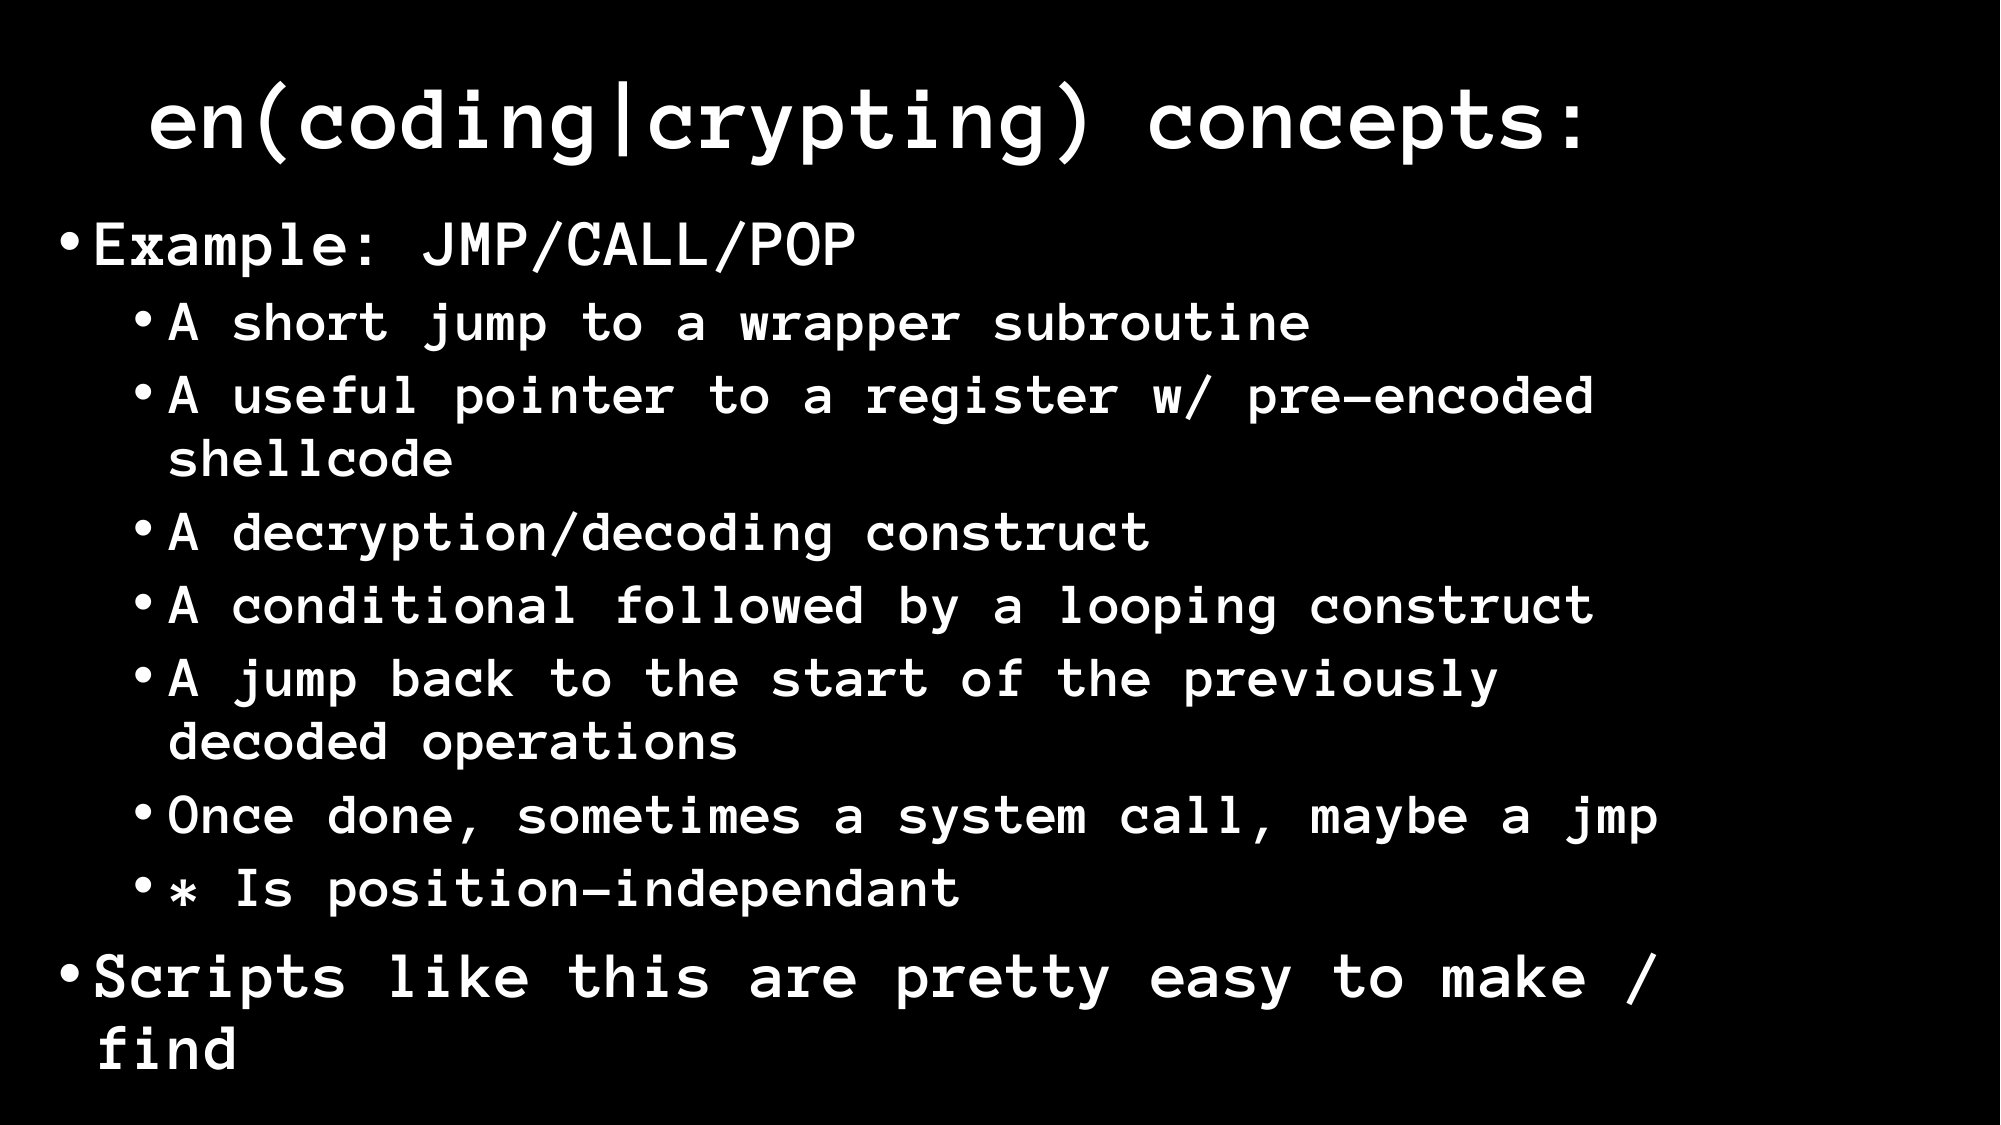

# en(coding|crypting) concepts:
Example: JMP/CALL/POP
A short jump to a wrapper subroutine
A useful pointer to a register w/ pre-encoded shellcode
A decryption/decoding construct
A conditional followed by a looping construct
A jump back to the start of the previously decoded operations
Once done, sometimes a system call, maybe a jmp
* Is position-independant
Scripts like this are pretty easy to make / find